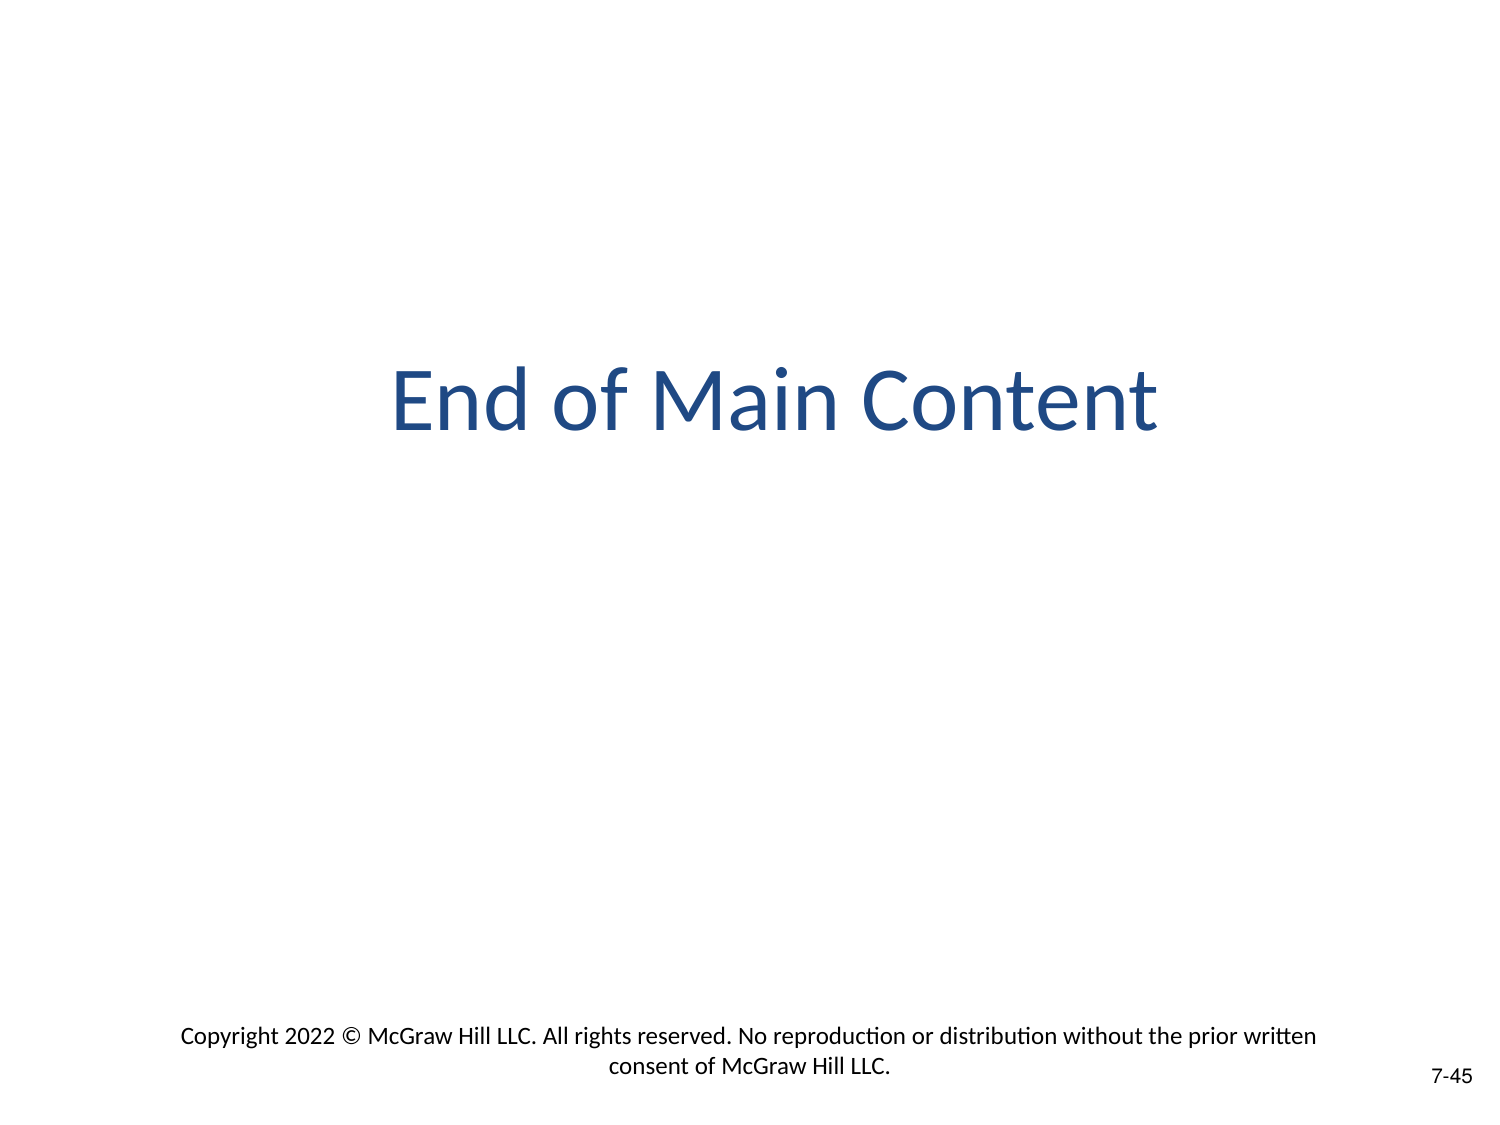

# End of Main Content
Copyright 2022 © McGraw Hill LLC. All rights reserved. No reproduction or distribution without the prior written consent of McGraw Hill LLC.